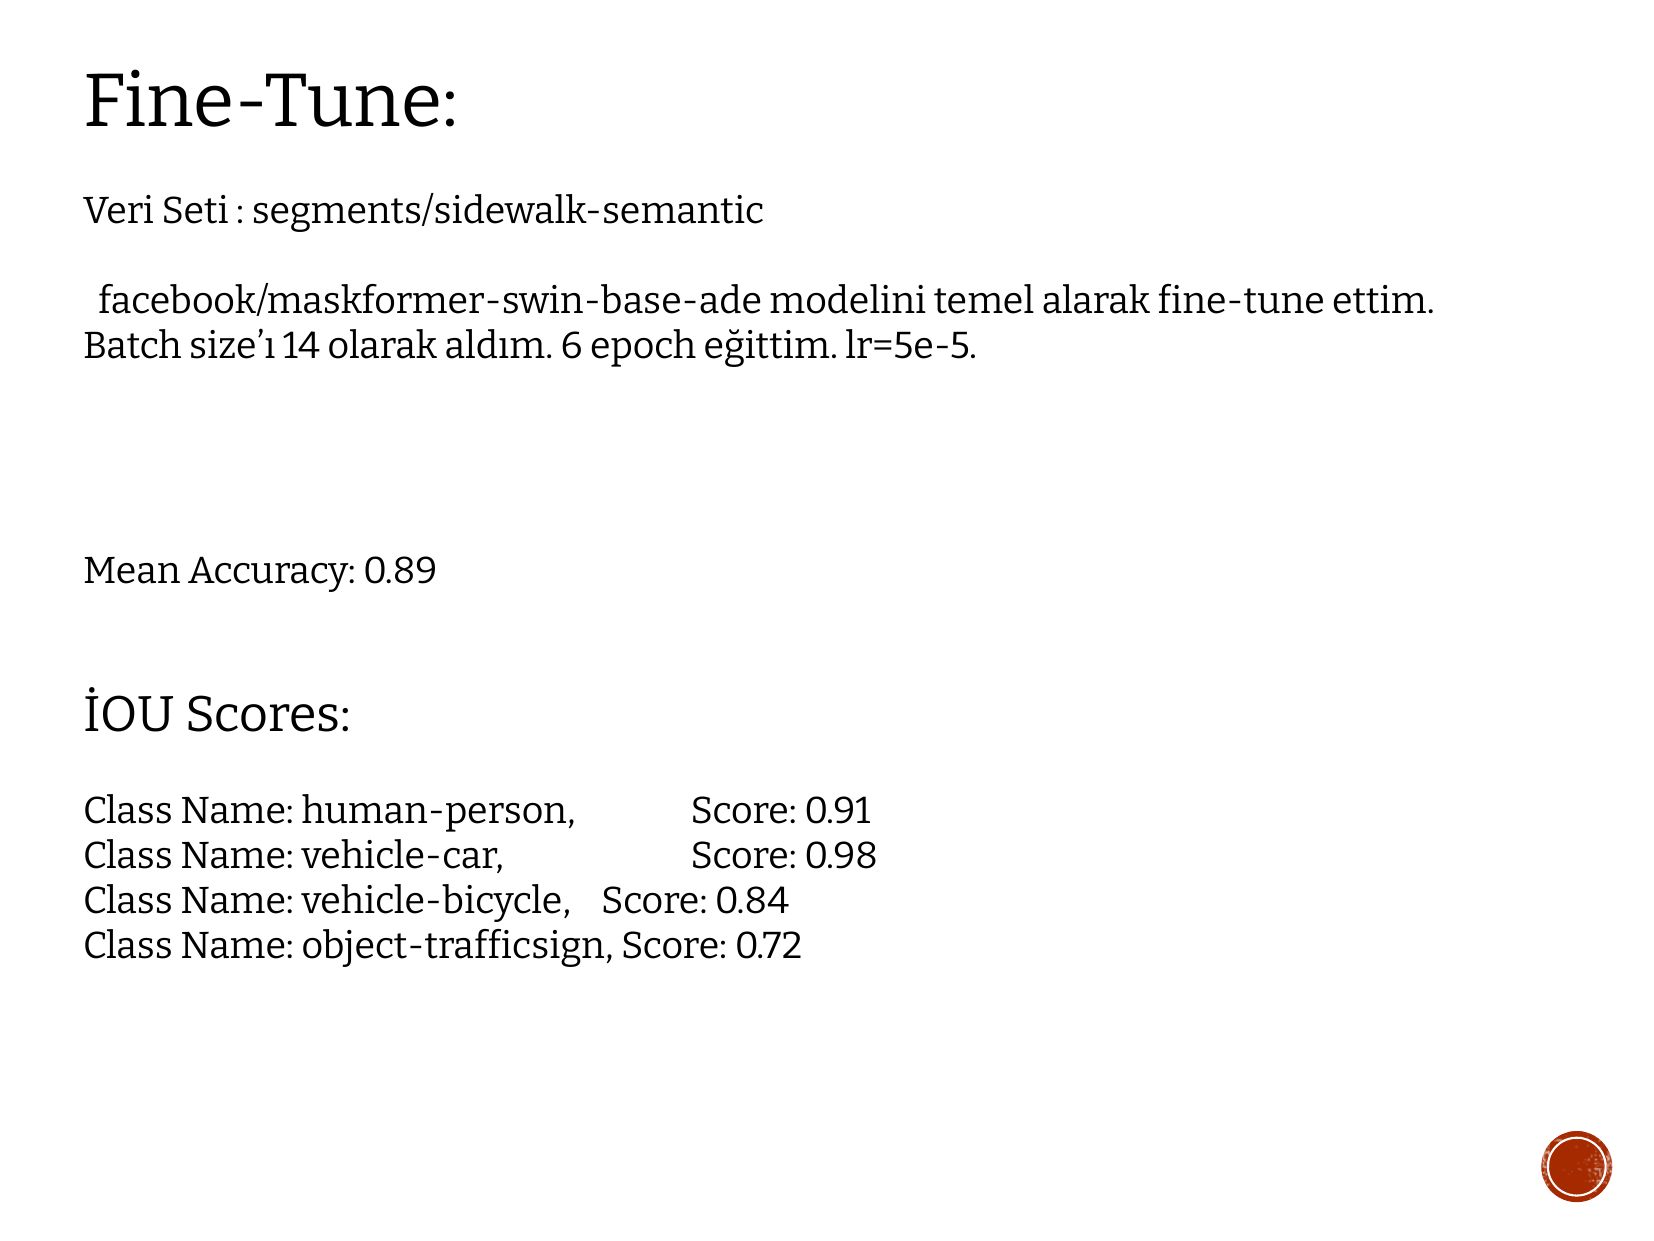

Fine-Tune:

Veri Seti : segments/sidewalk-semantic

  facebook/maskformer-swin-base-ade modelini temel alarak fine-tune ettim. Batch size’ı 14 olarak aldım. 6 epoch eğittim. lr=5e-5.

Mean Accuracy: 0.89

İOU Scores:

Class Name: human-person, 	 Score: 0.91
Class Name: vehicle-car,        	 Score: 0.98
Class Name: vehicle-bicycle,    Score: 0.84
Class Name: object-trafficsign, Score: 0.72